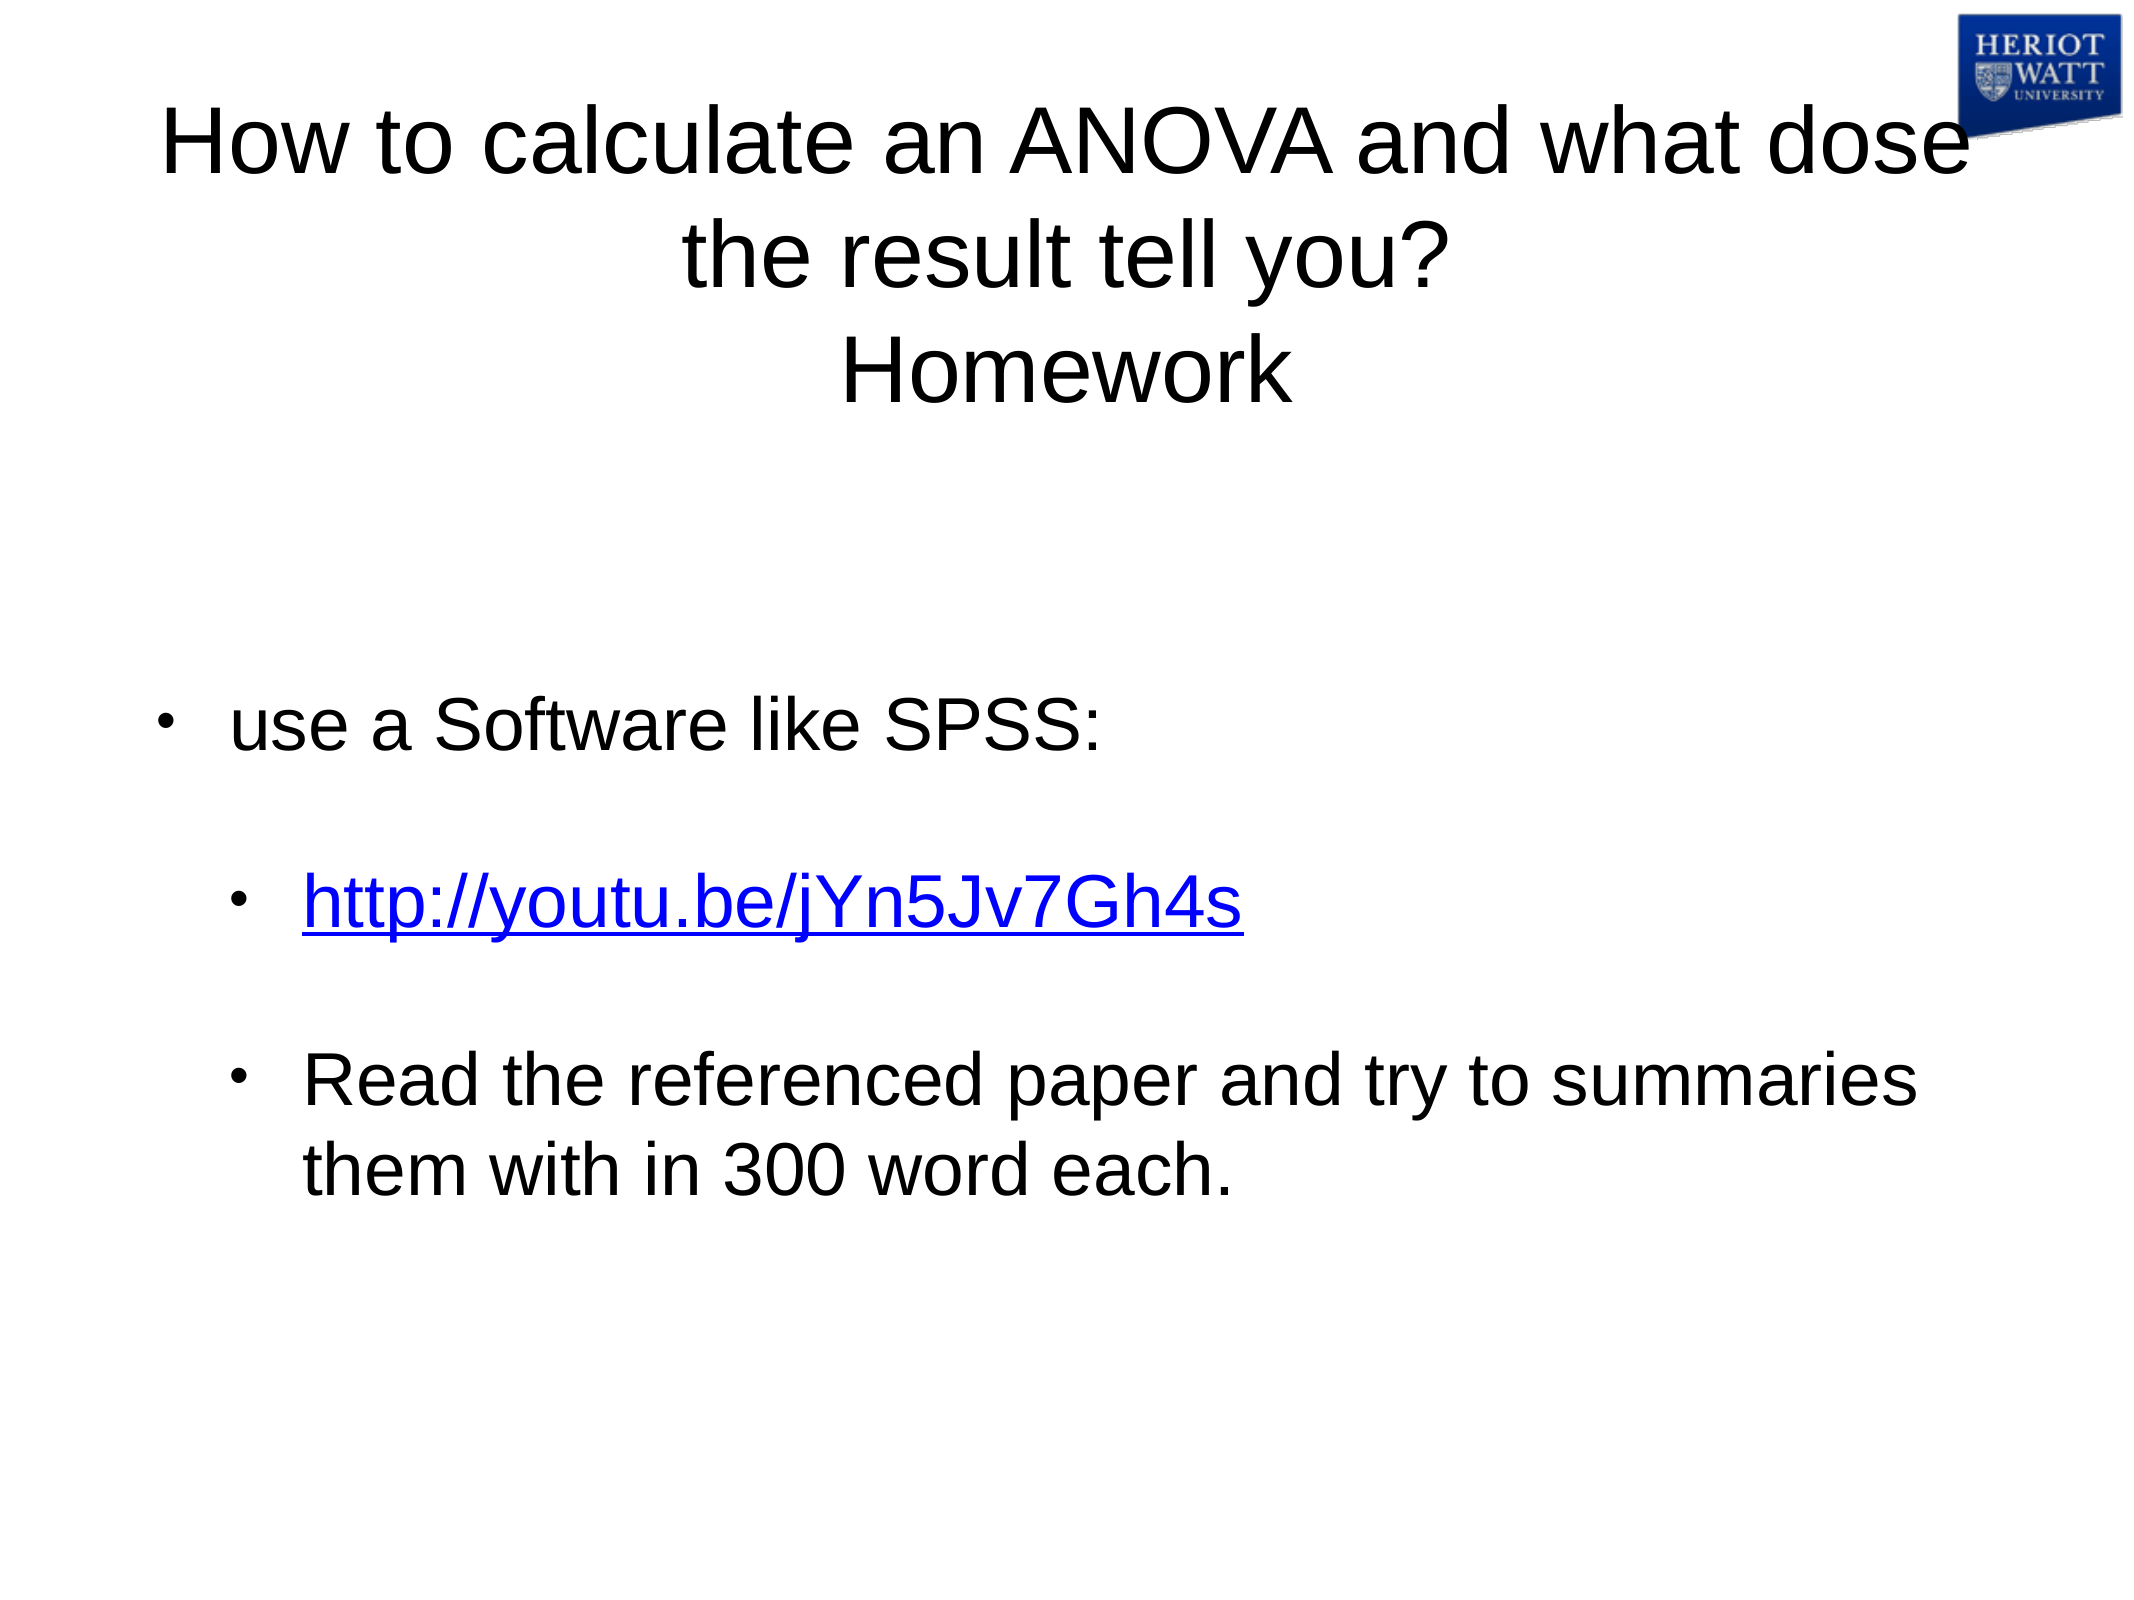

# How to calculate an ANOVA and what dose the result tell you?
Homework
use a Software like SPSS:
http://youtu.be/jYn5Jv7Gh4s
Read the referenced paper and try to summaries them with in 300 word each.